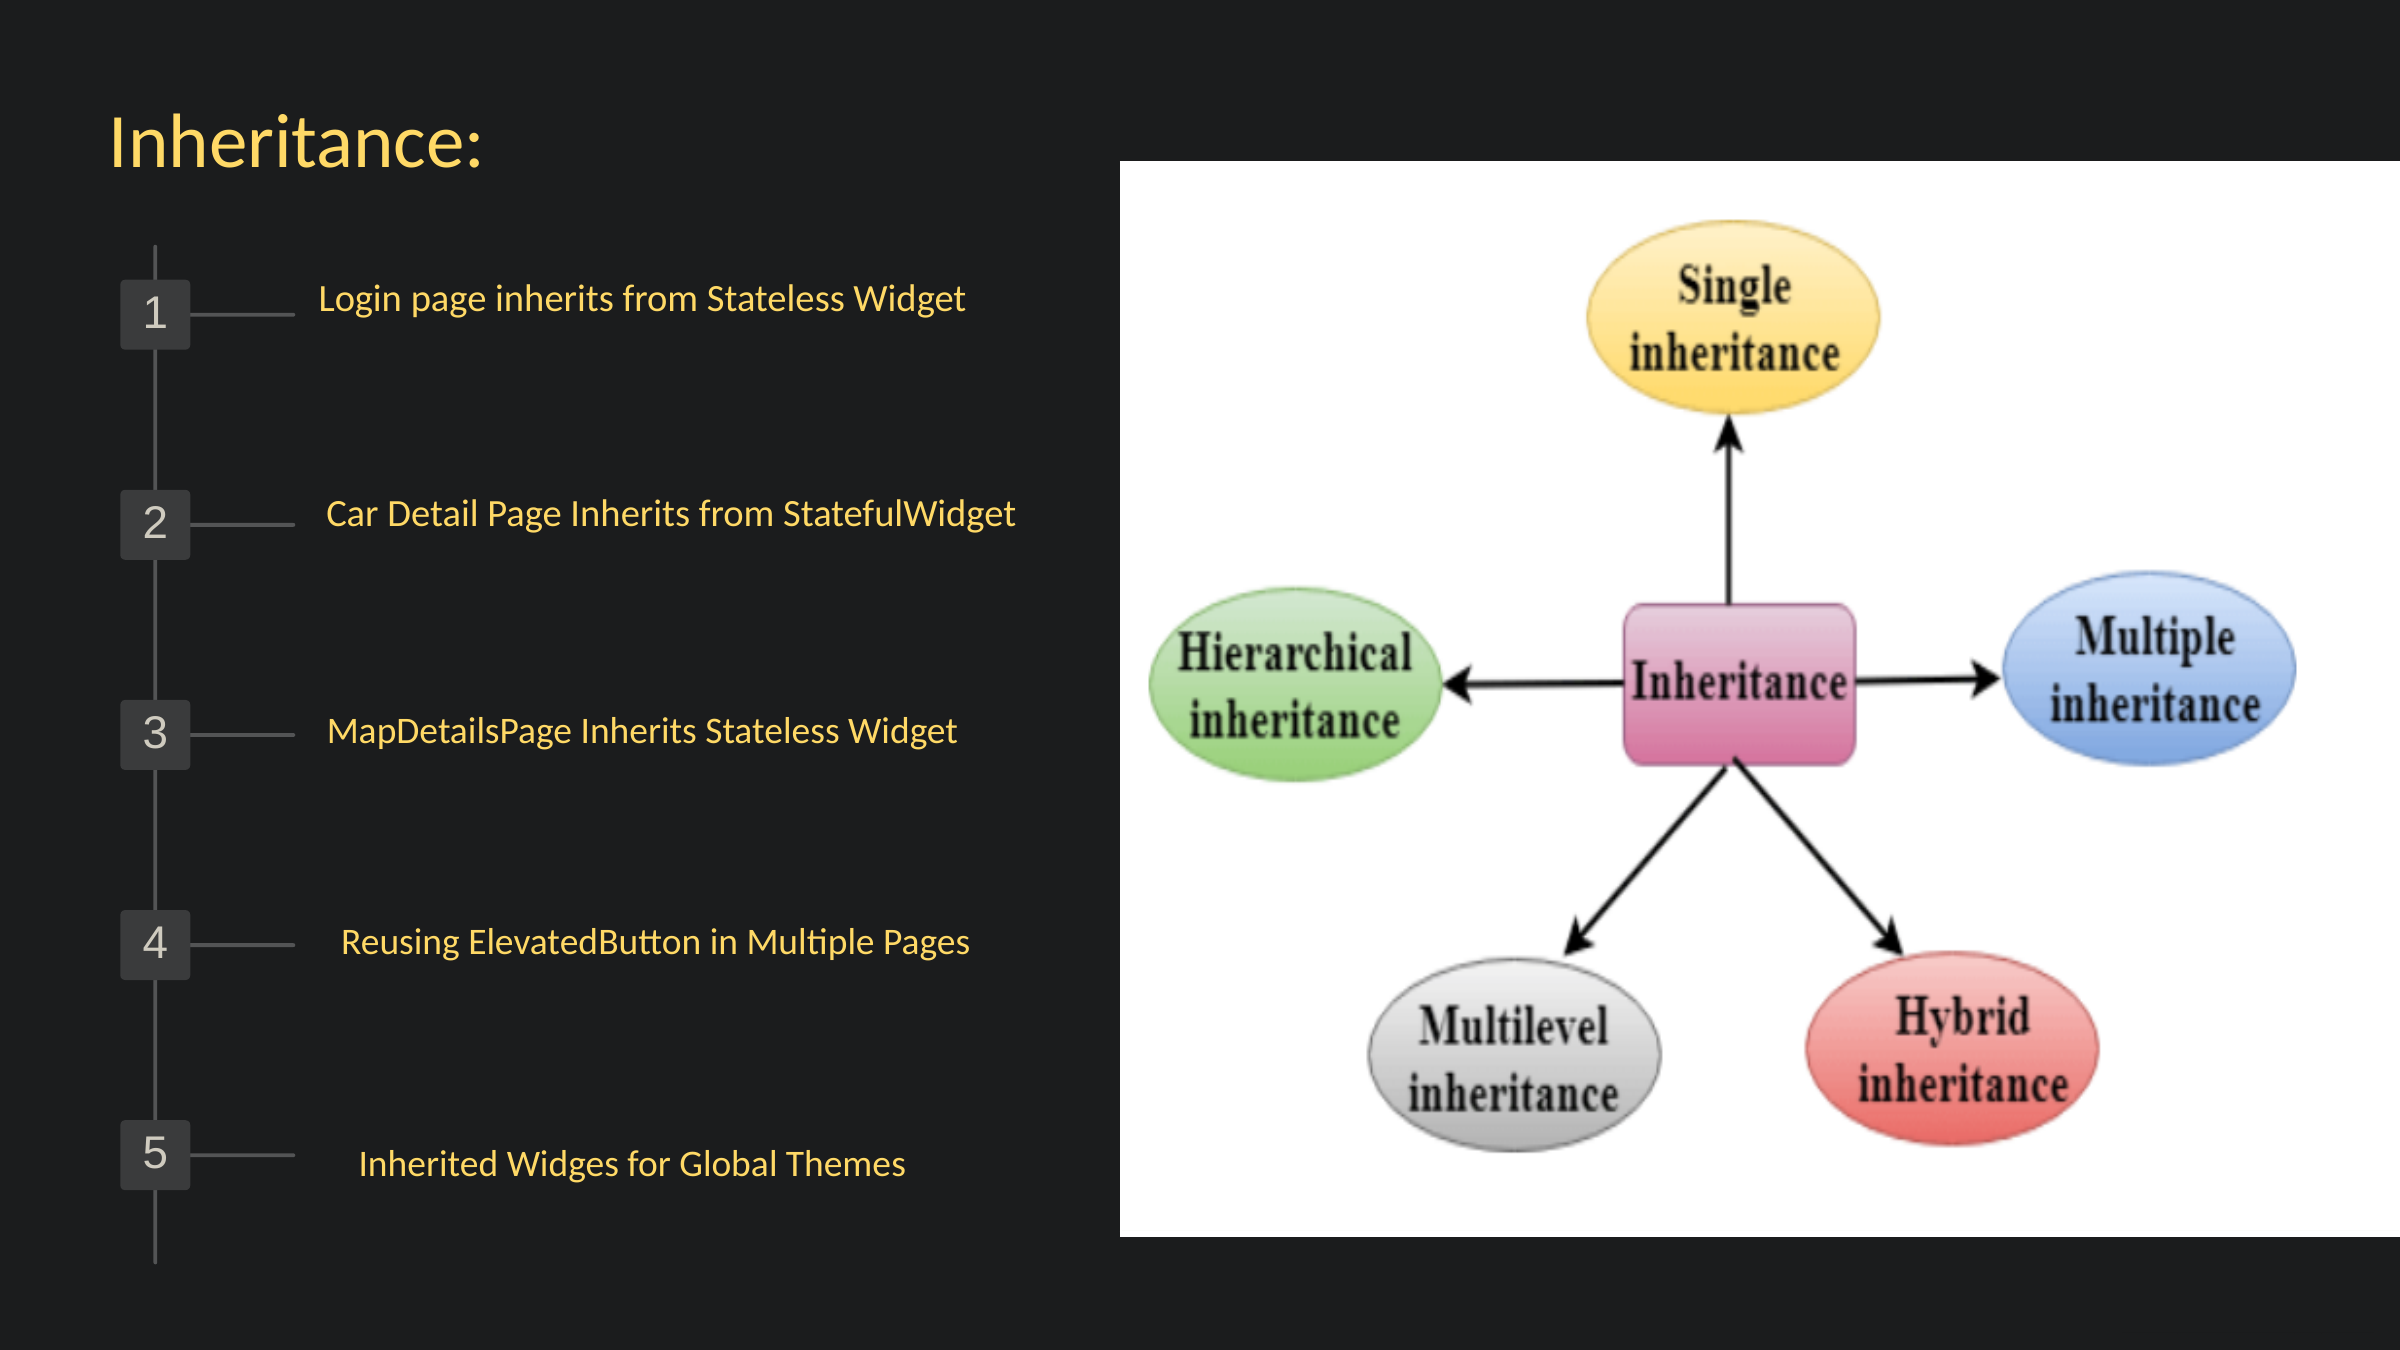

Inheritance:
|  |
| --- |

Login page inherits from Stateless Widget

1

Car Detail Page Inherits from StatefulWidget

2

MapDetailsPage Inherits Stateless Widget

3

Reusing ElevatedButton in Multiple Pages

4

5
Inherited Widges for Global Themes